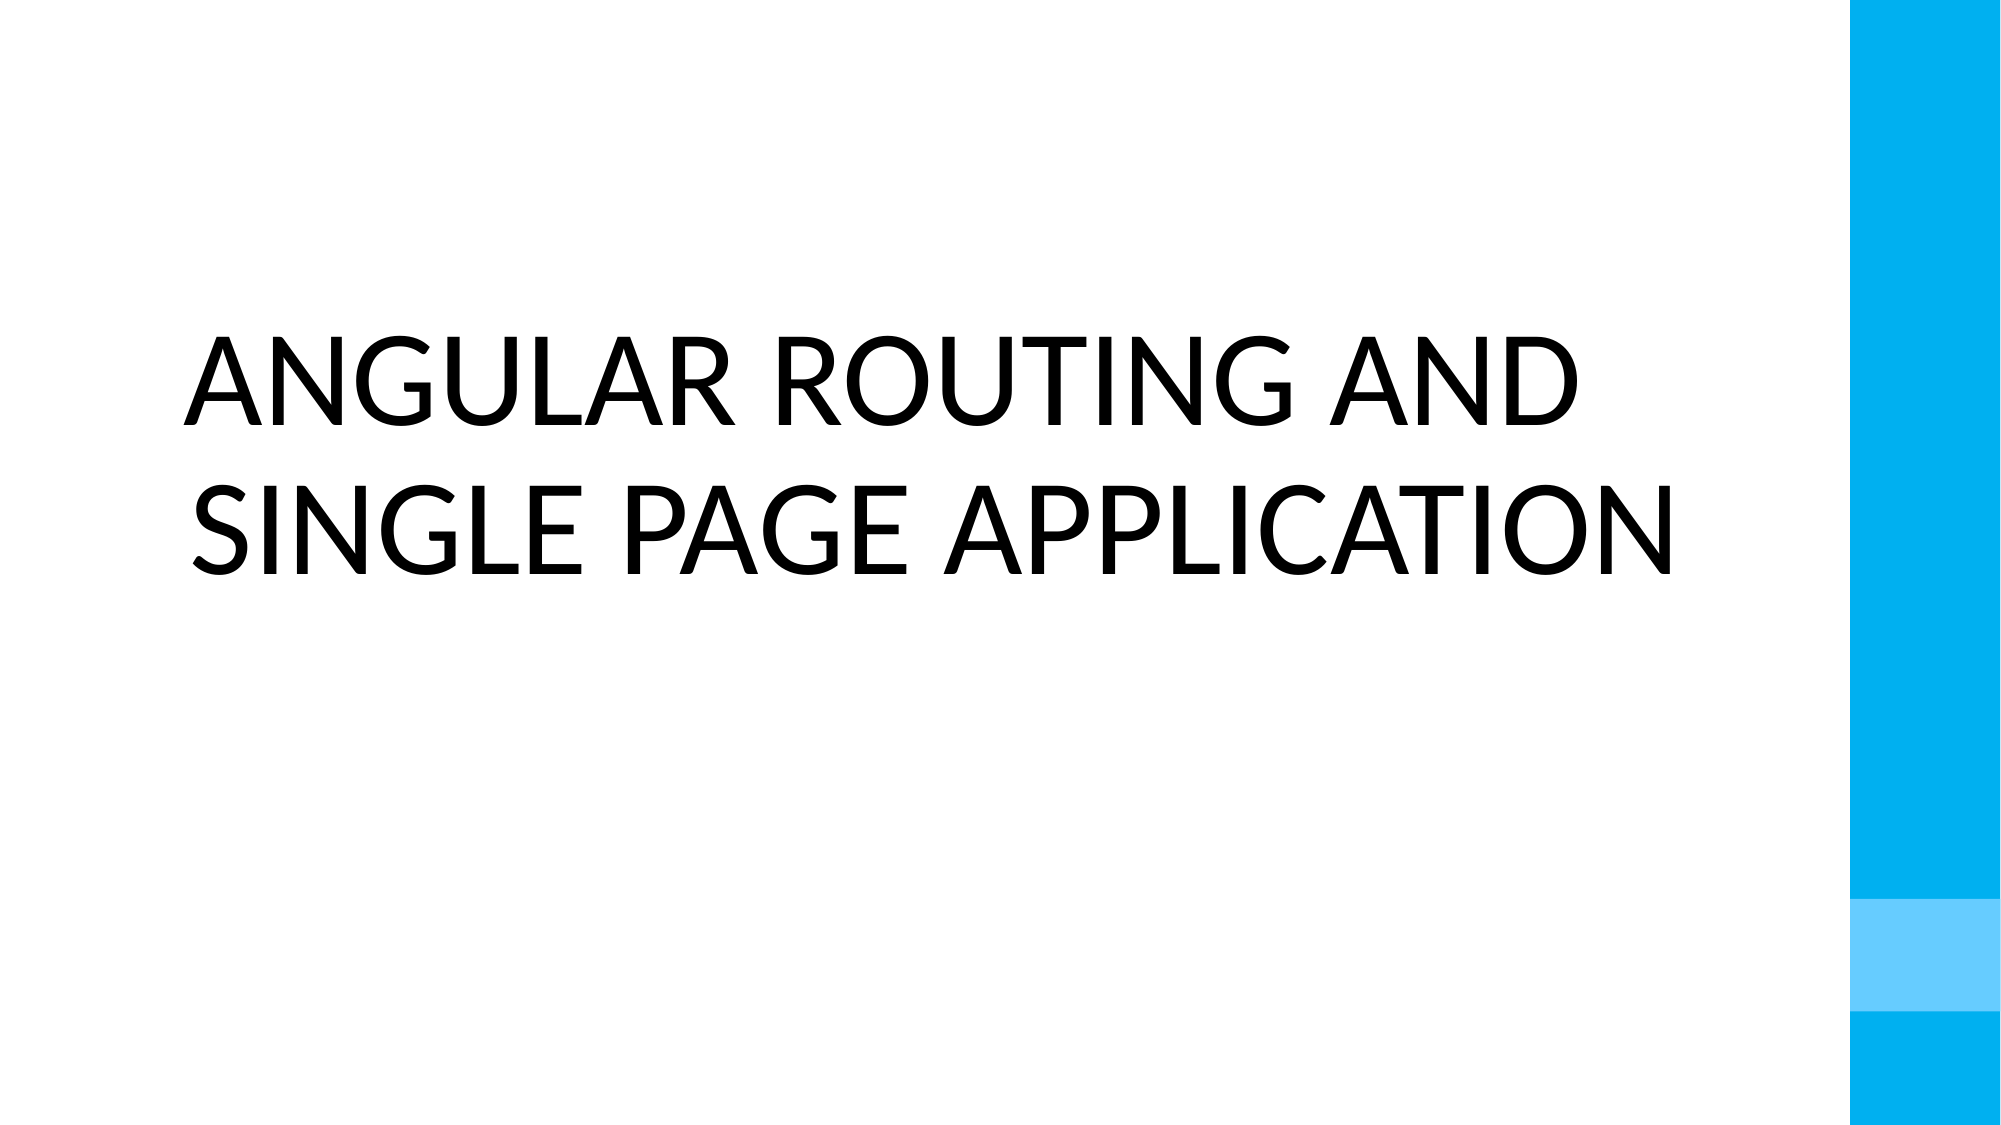

#
 ANGULAR ROUTING AND SINGLE PAGE APPLICATION